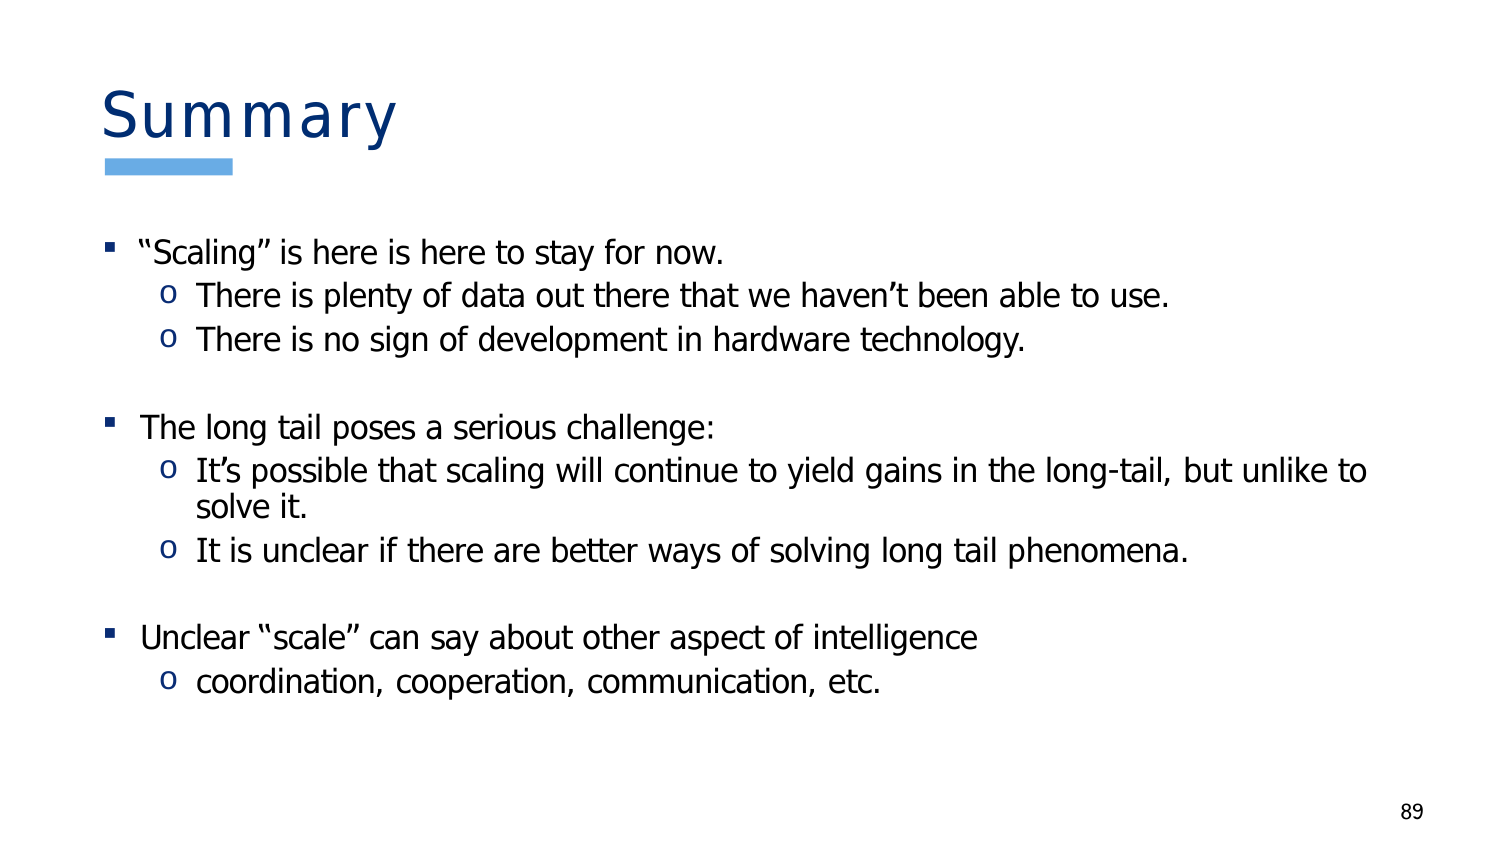

# Summary
“Scaling” is here is here to stay for now.
There is plenty of data out there that we haven’t been able to use.
There is no sign of development in hardware technology.
The long tail poses a serious challenge:
It’s possible that scaling will continue to yield gains in the long-tail, but unlike to solve it.
It is unclear if there are better ways of solving long tail phenomena.
Unclear “scale” can say about other aspect of intelligence
coordination, cooperation, communication, etc.
89